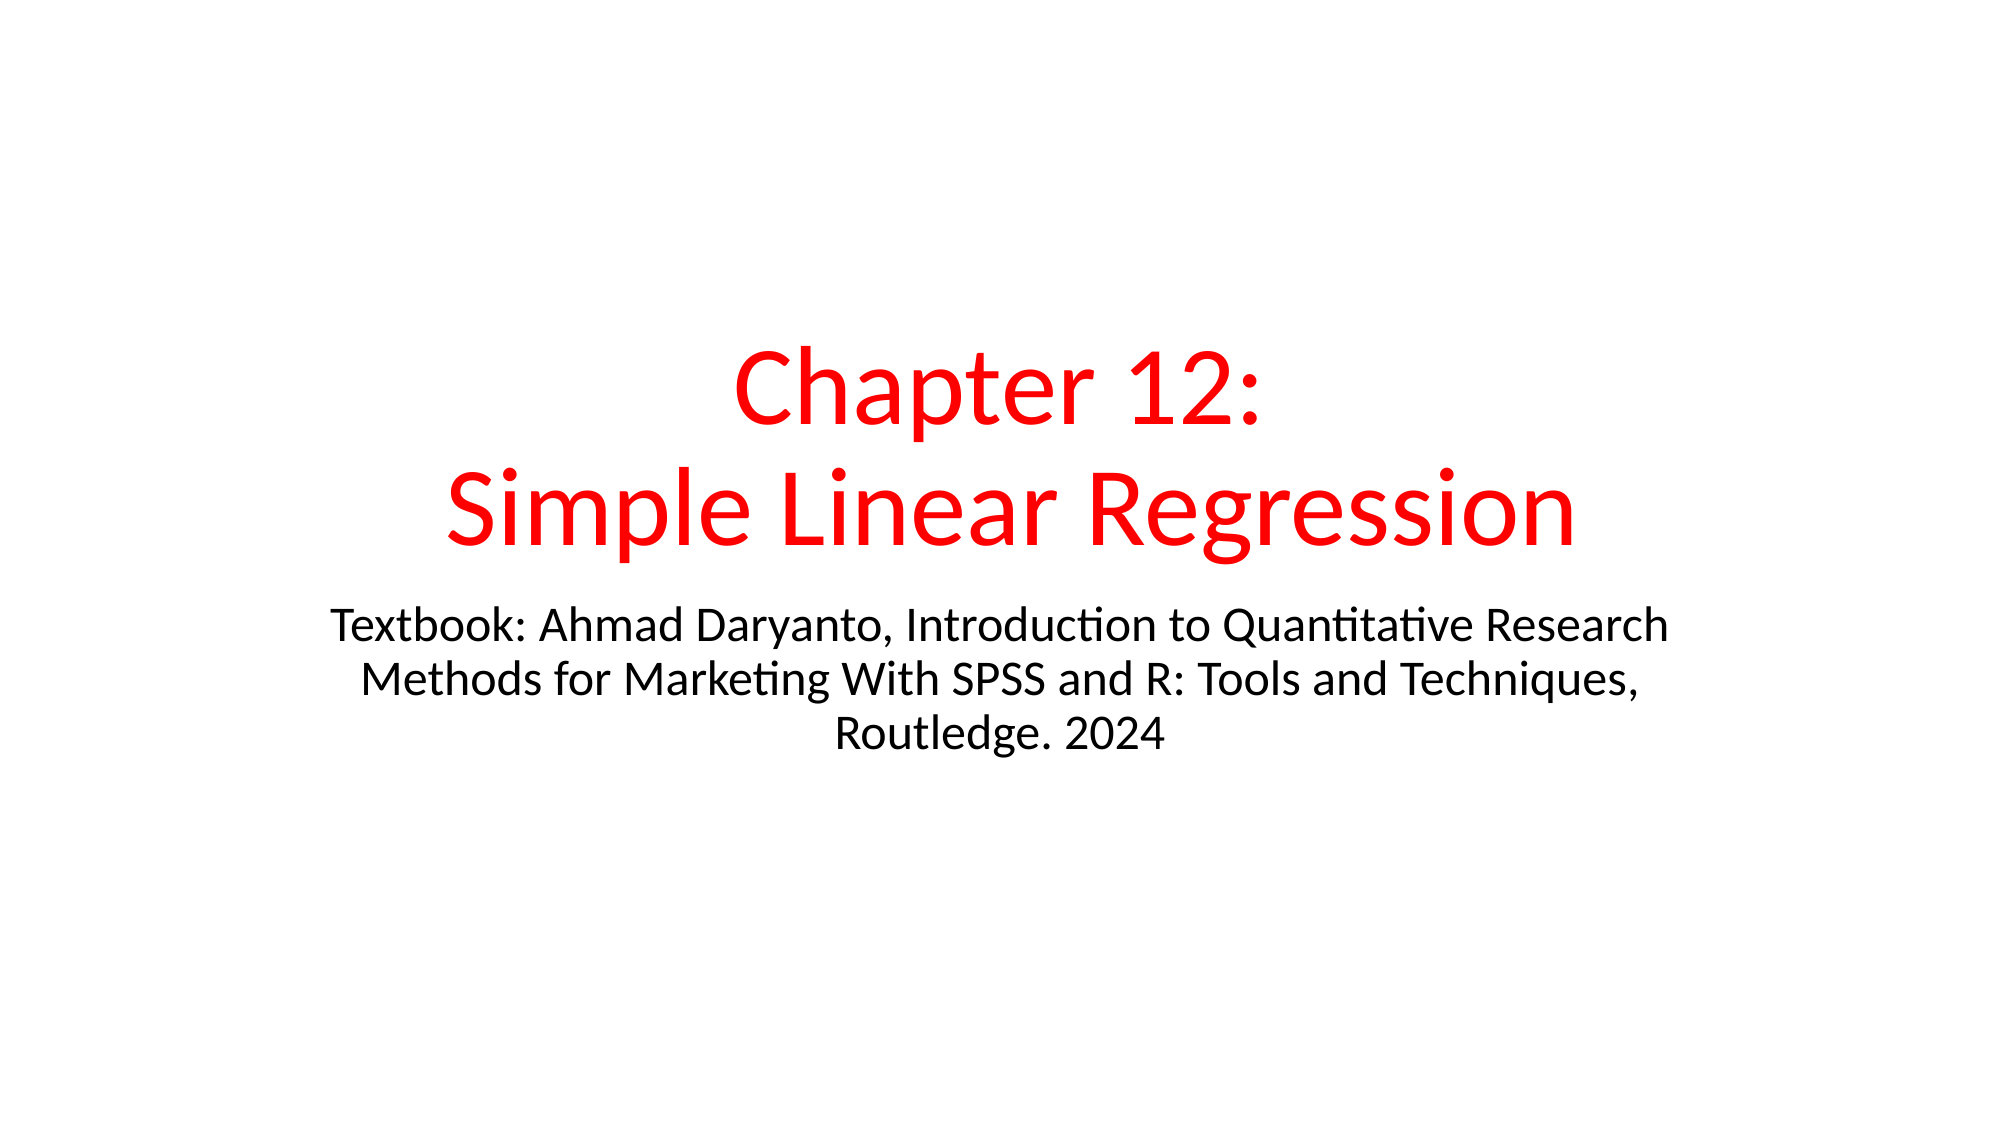

# Chapter 12: Simple Linear Regression
Textbook: Ahmad Daryanto, Introduction to Quantitative Research Methods for Marketing With SPSS and R: Tools and Techniques, Routledge. 2024